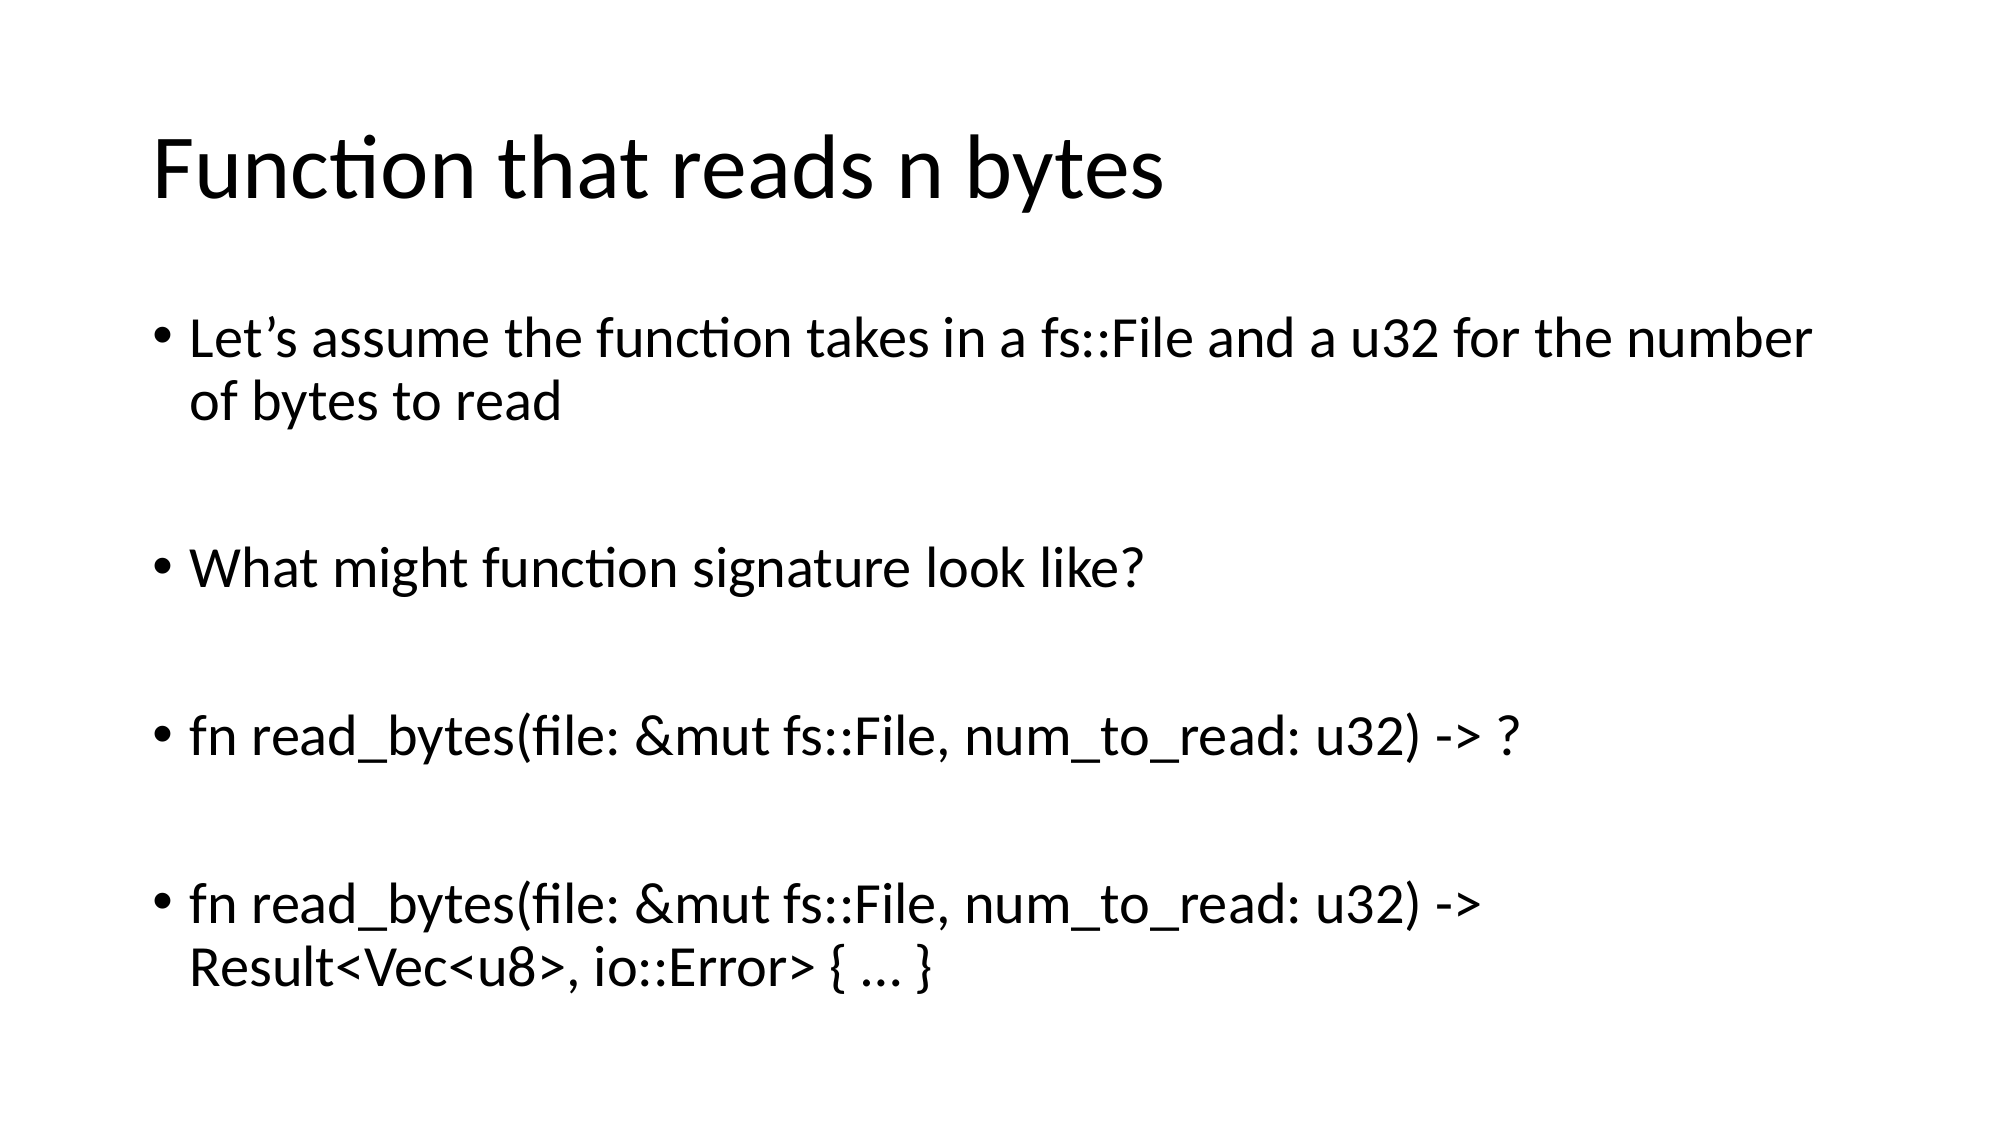

# Function that reads n bytes
Let’s assume the function takes in a fs::File and a u32 for the number of bytes to read

What might function signature look like?

fn read_bytes(file: &mut fs::File, num_to_read: u32) -> ?

fn read_bytes(file: &mut fs::File, num_to_read: u32) -> 	Result<Vec<u8>, io::Error> { … }